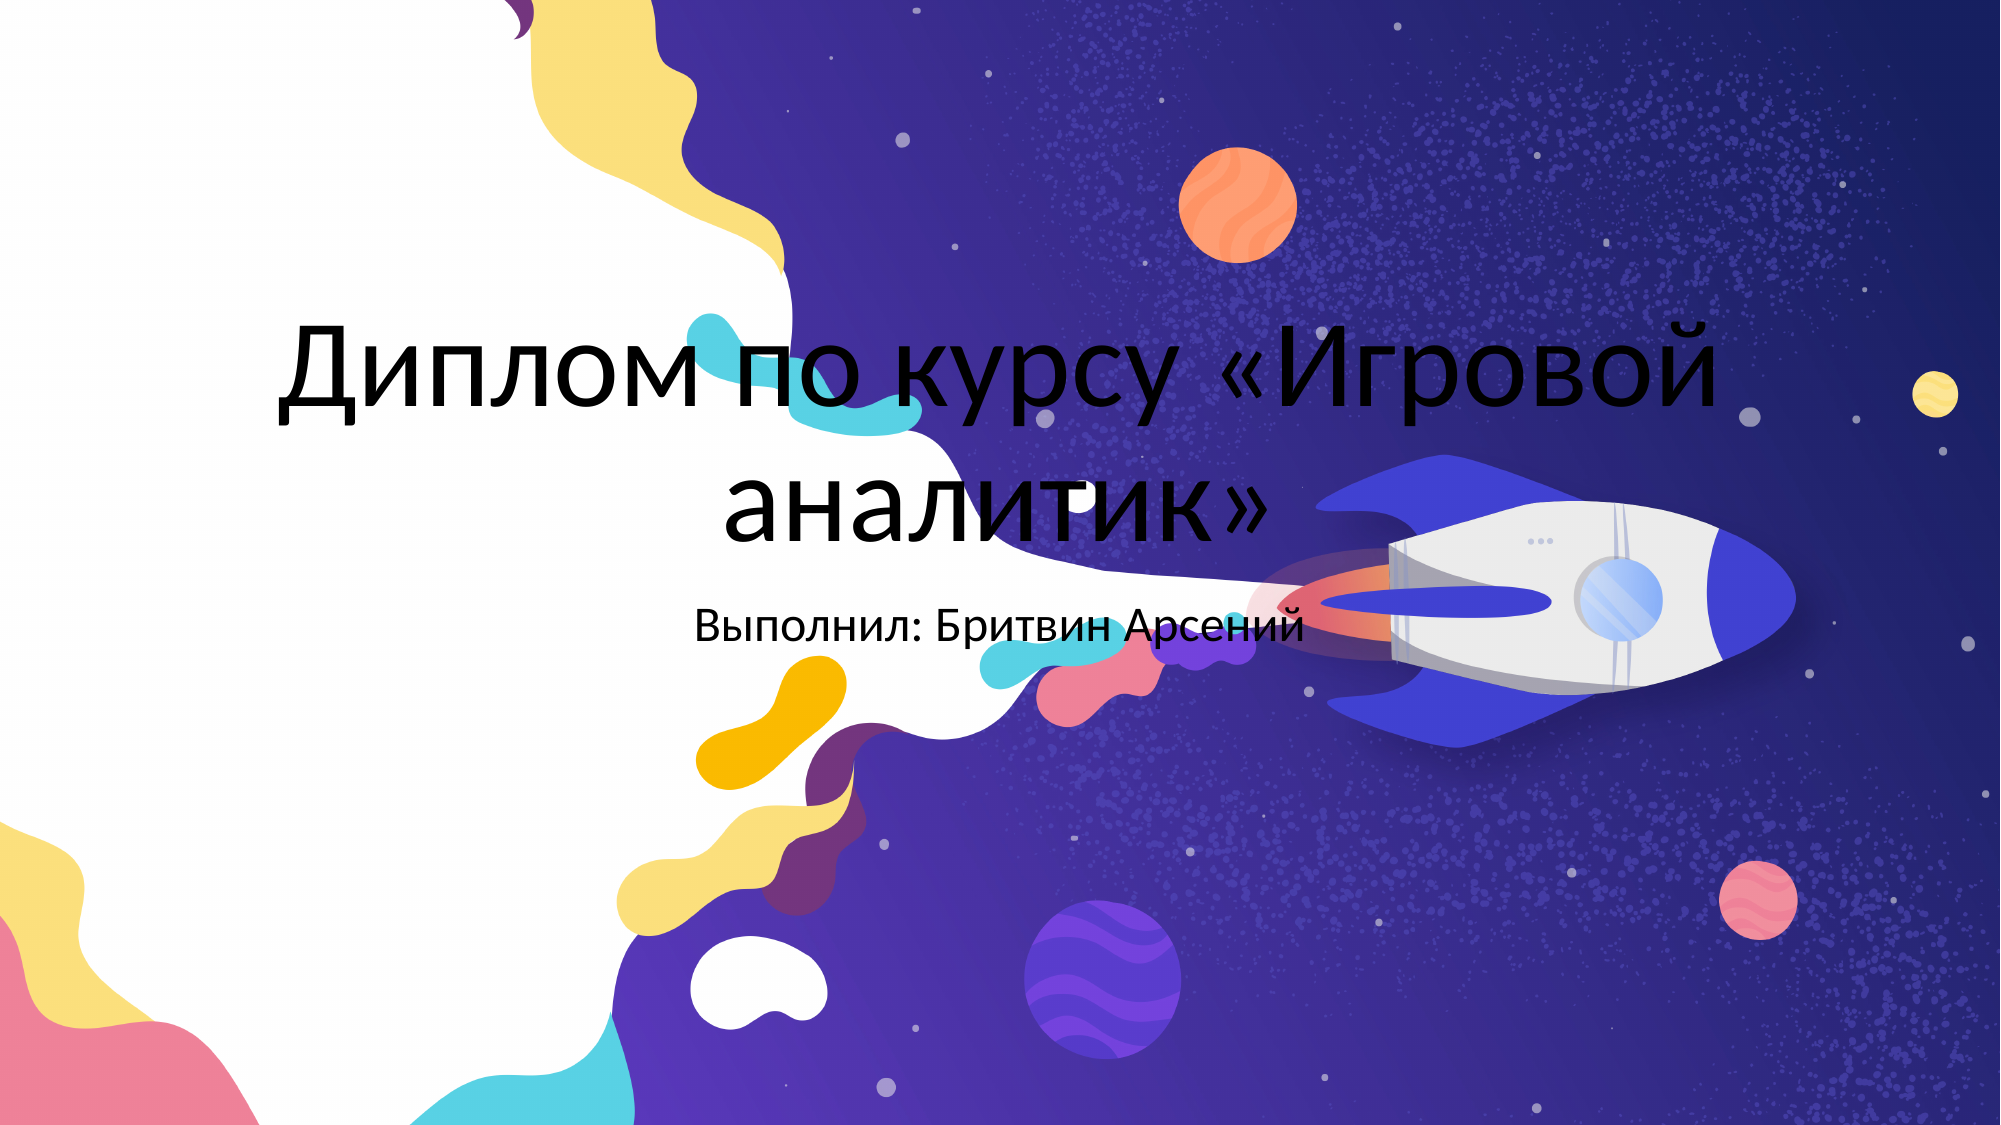

# Диплом по курсу «Игровой аналитик»
Выполнил: Бритвин Арсений